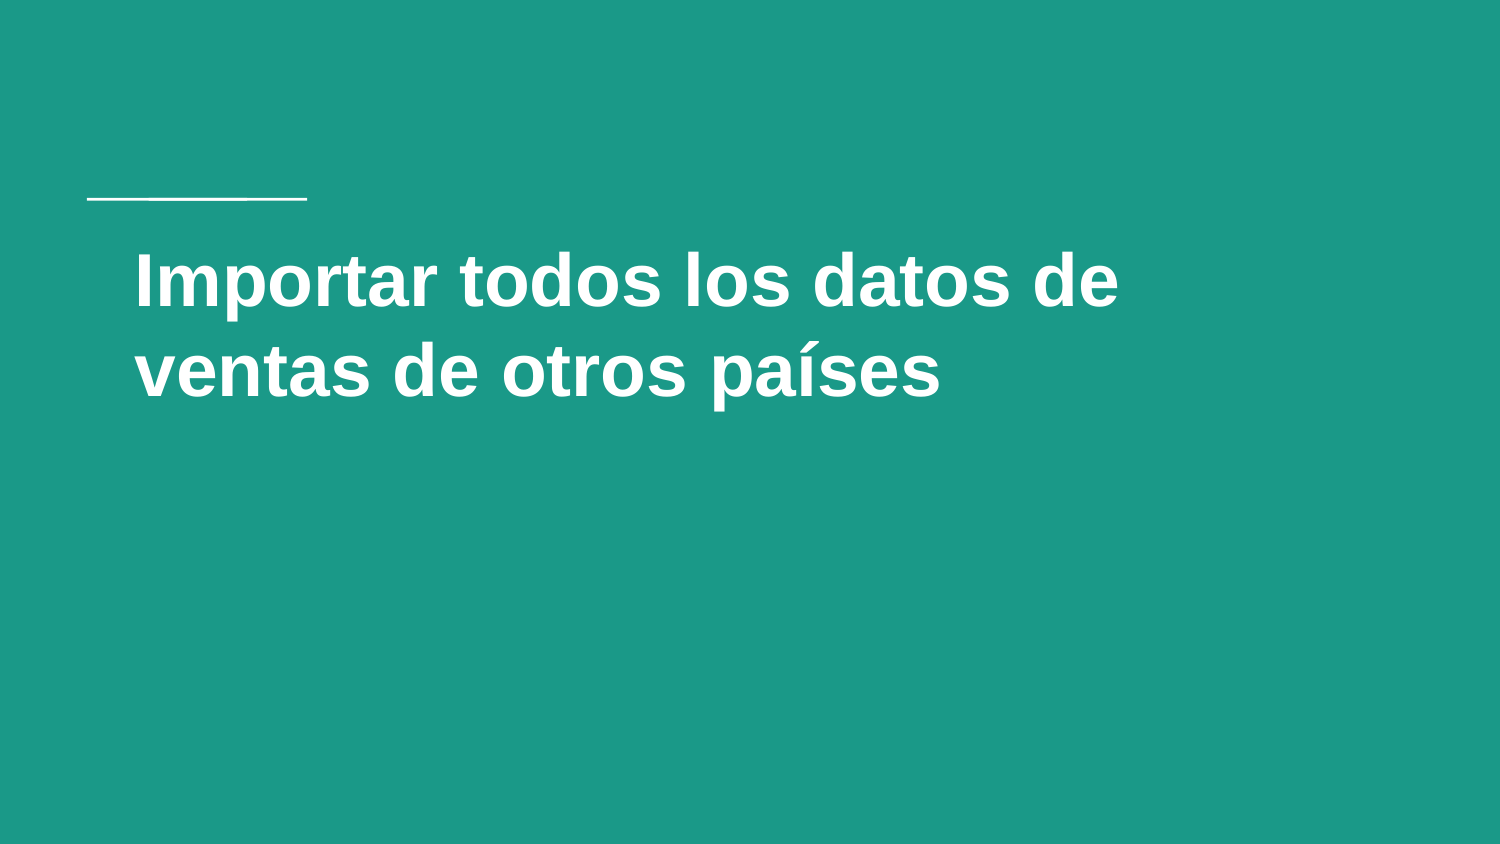

# Importar todos los datos de ventas de otros países